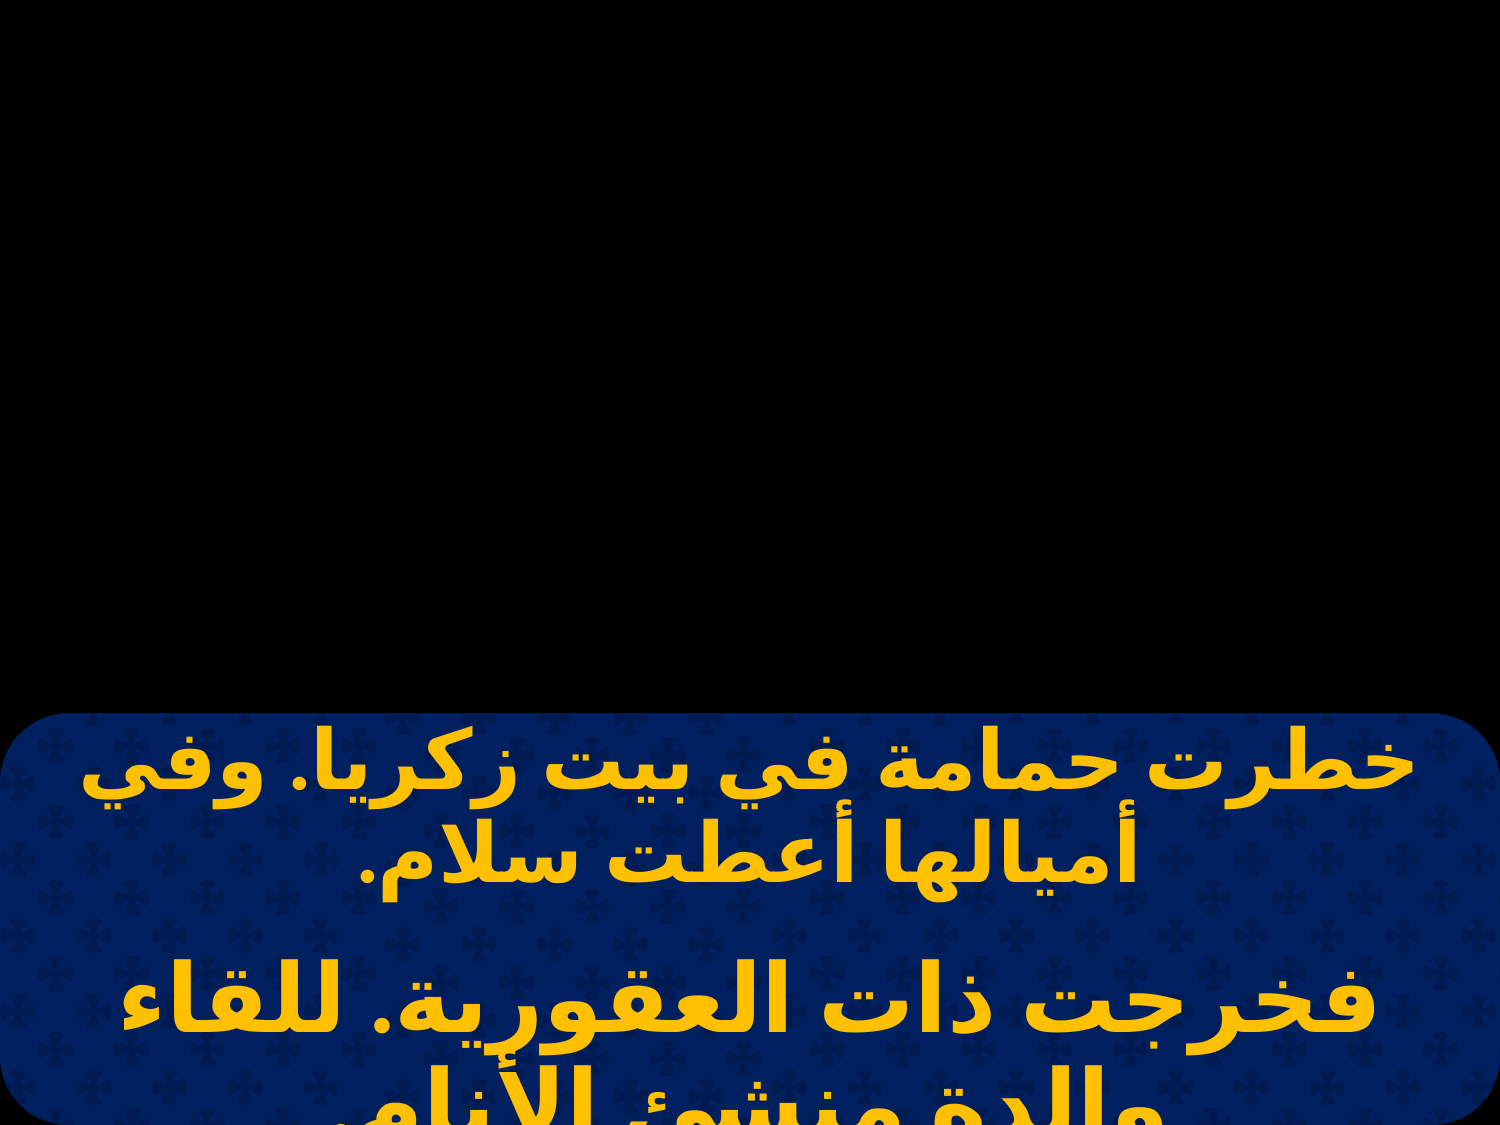

| خطرت حمامة في بيت زكريا. وفي أميالها أعطت سلام. |
| --- |
|  |
| فخرجت ذات العقورية. للقاء والدة منشئ الأنام. |